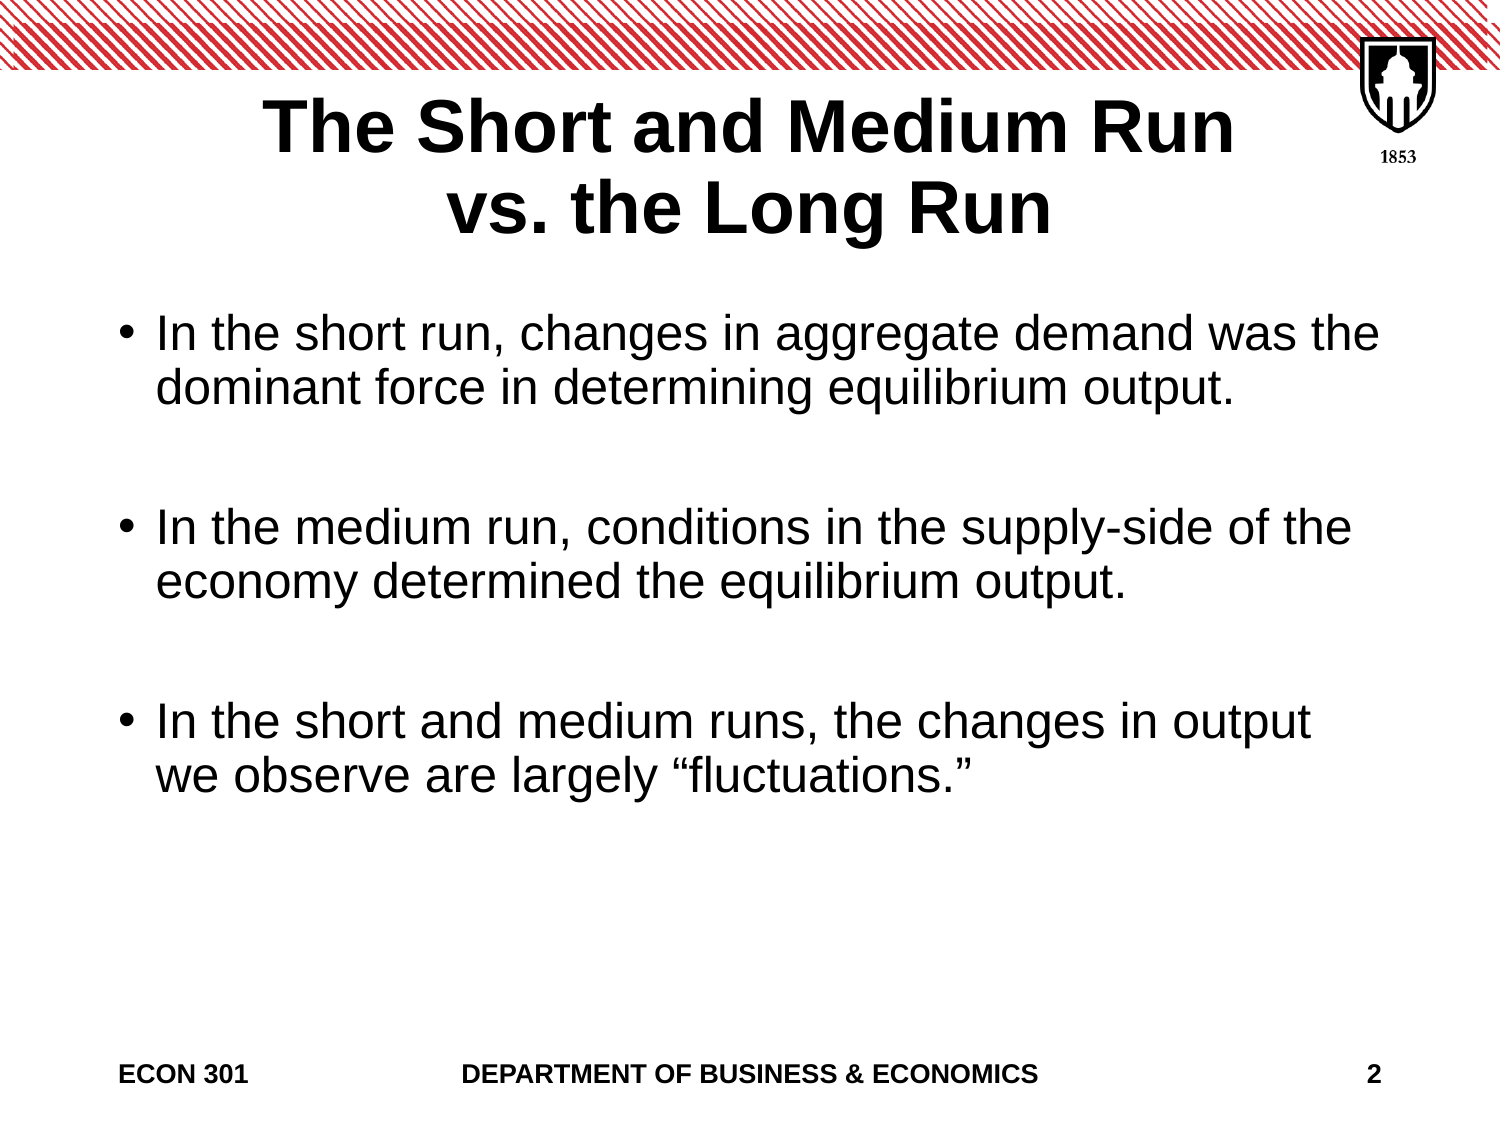

# The Short and Medium Run vs. the Long Run
In the short run, changes in aggregate demand was the dominant force in determining equilibrium output.

In the medium run, conditions in the supply-side of the economy determined the equilibrium output.

In the short and medium runs, the changes in output we observe are largely “fluctuations.”

ECON 301
DEPARTMENT OF BUSINESS & ECONOMICS
2